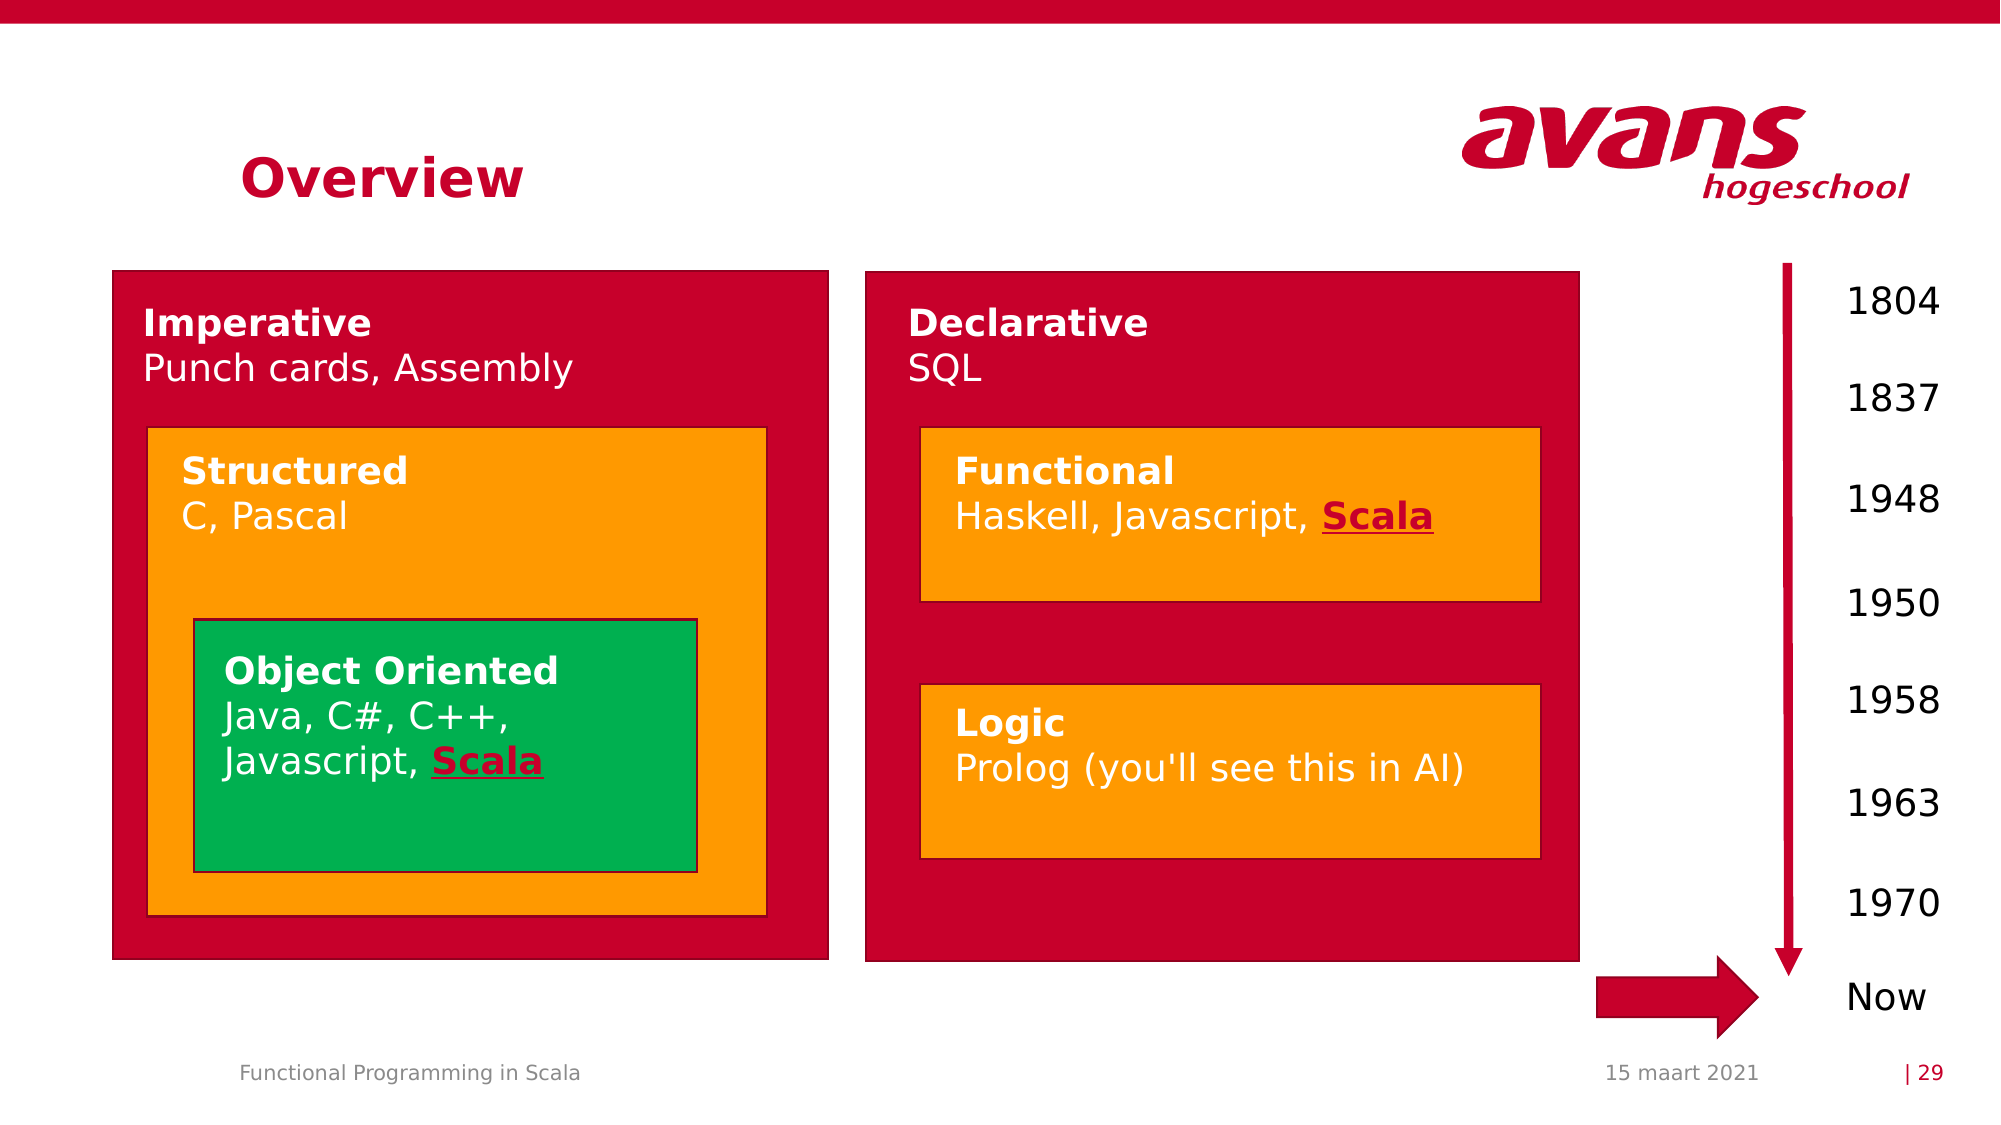

# Overview
1804

Imperative
Punch cards, Assembly
Declarative
SQL
1837

Structured
C, Pascal
Functional
Haskell, Javascript, Scala
1948
1950

Object Oriented
Java, C#, C++, Javascript, Scala
1958

Logic
Prolog (you'll see this in AI)
1963
1970

Now
15 maart 2021
| 29